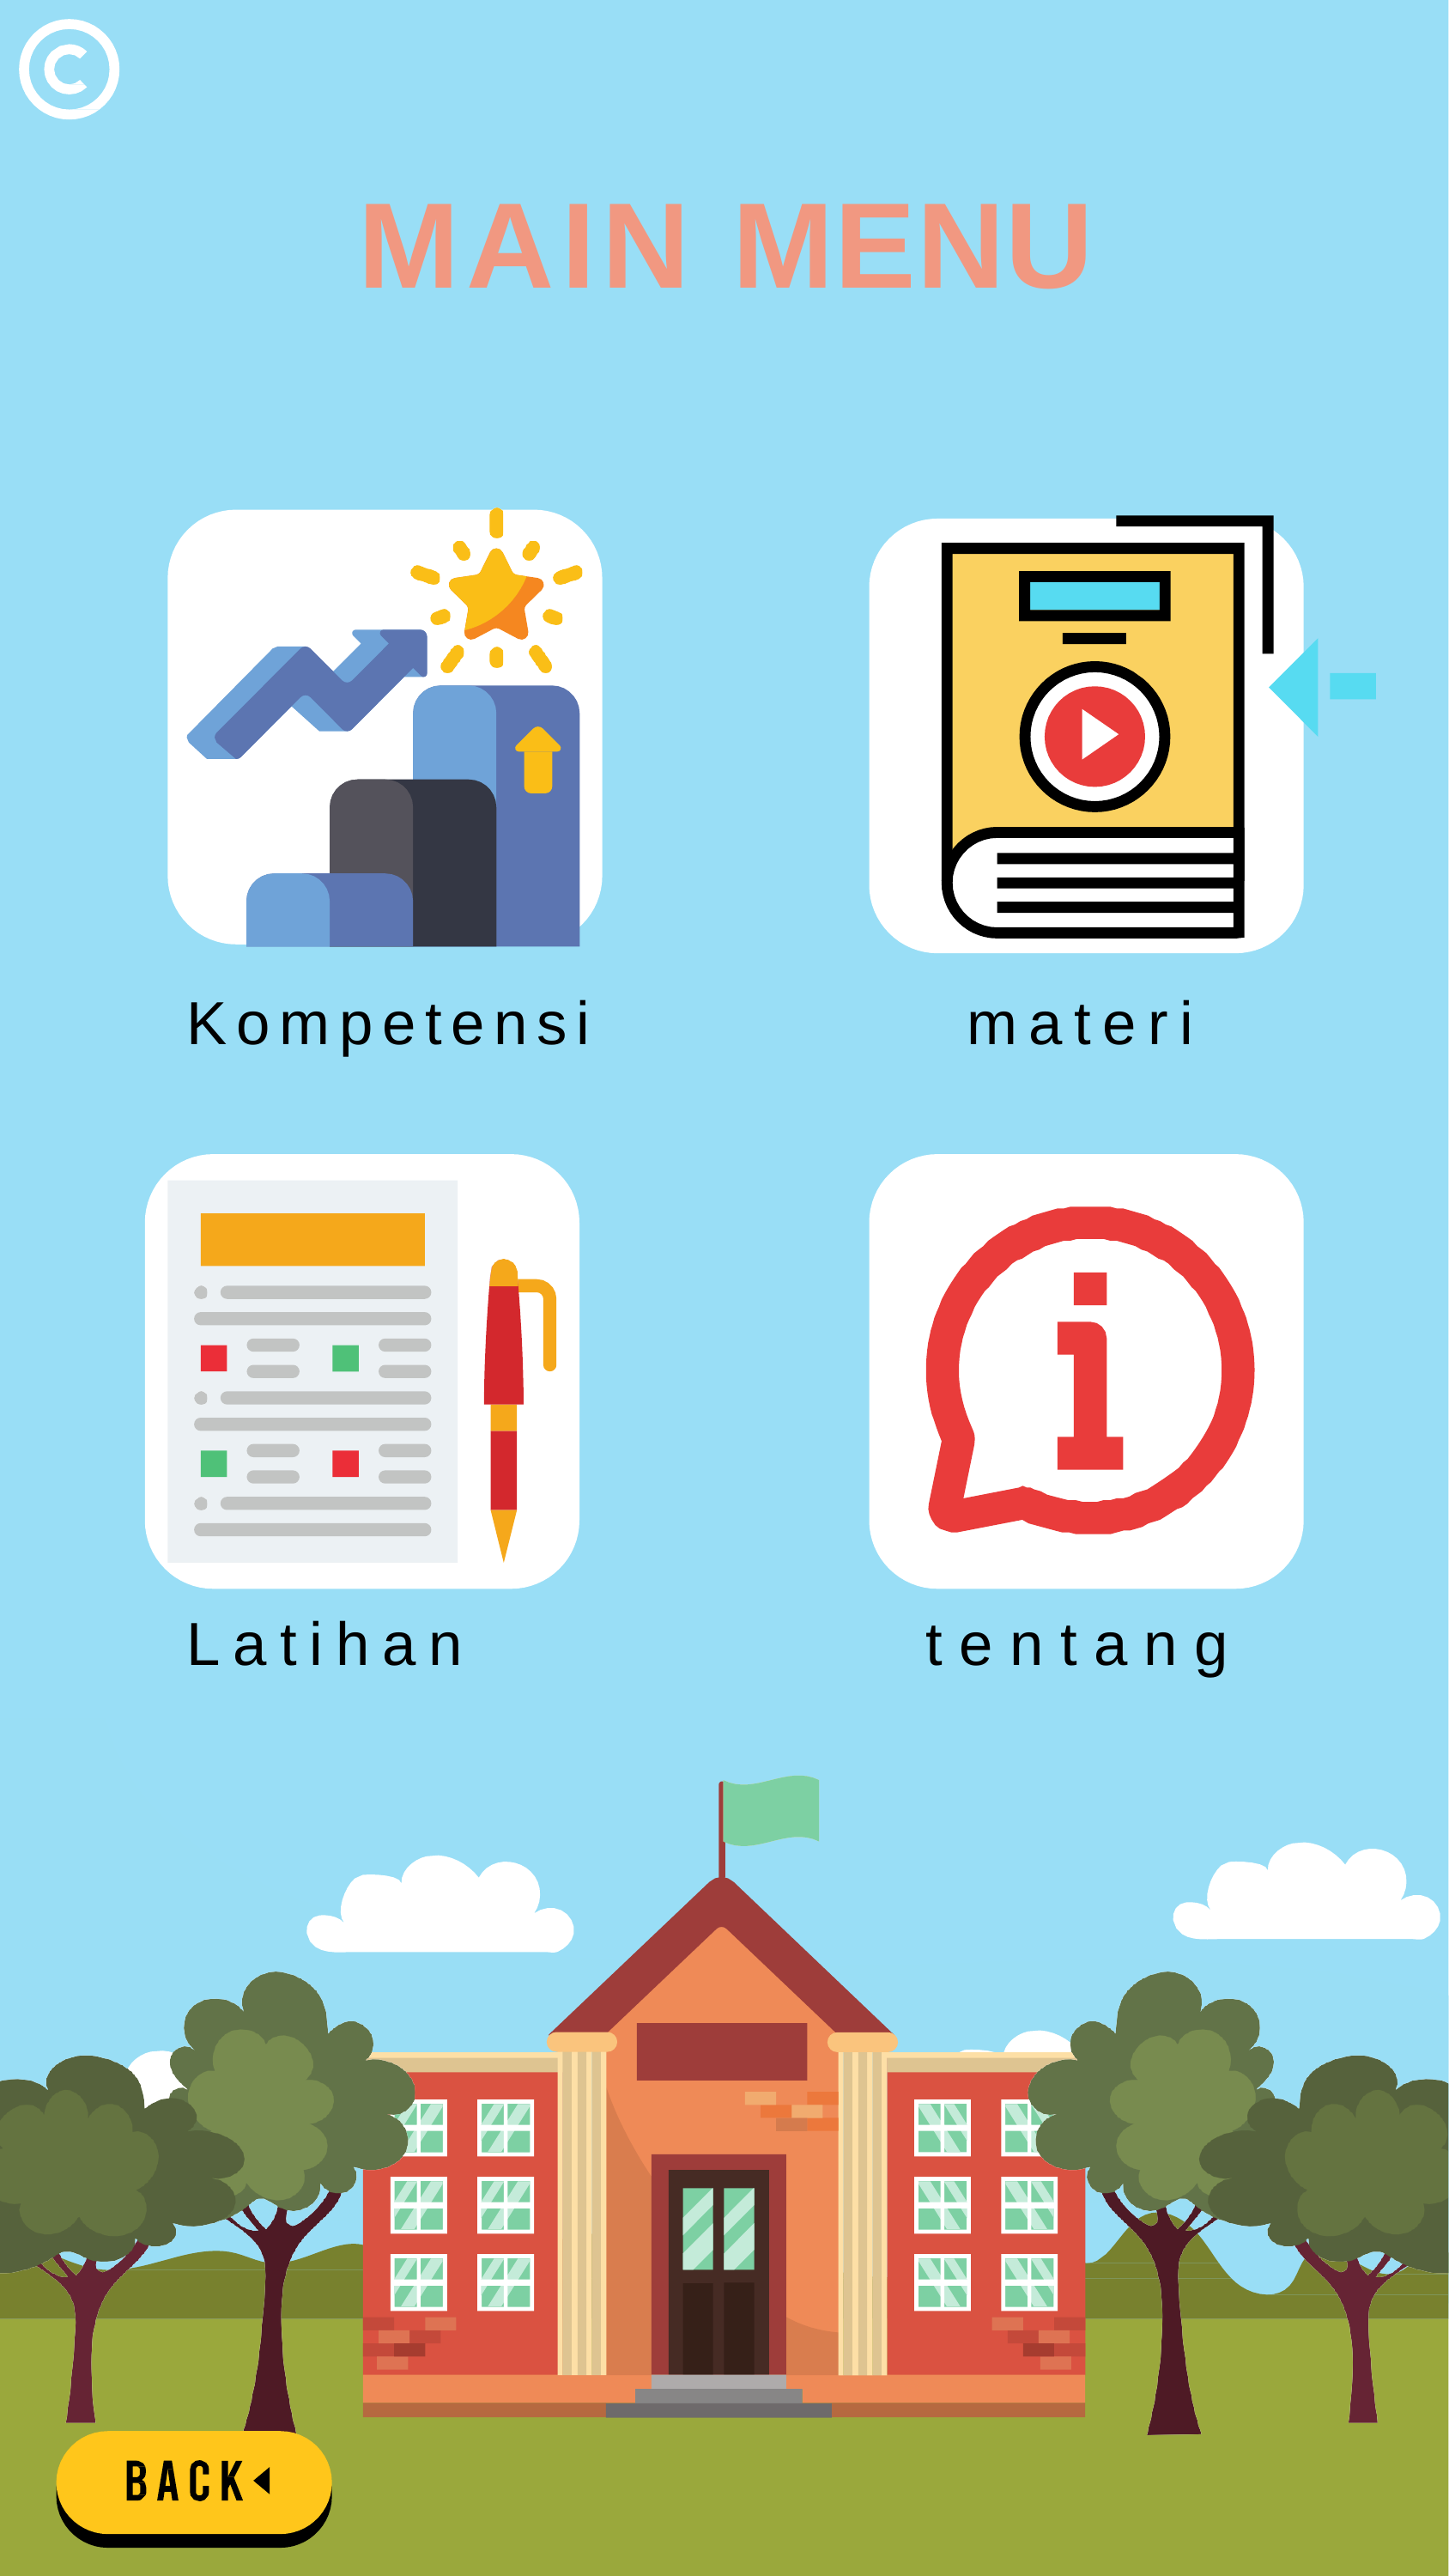

# MAIN MENU

Kompetensi
materi

Latihan
tentang